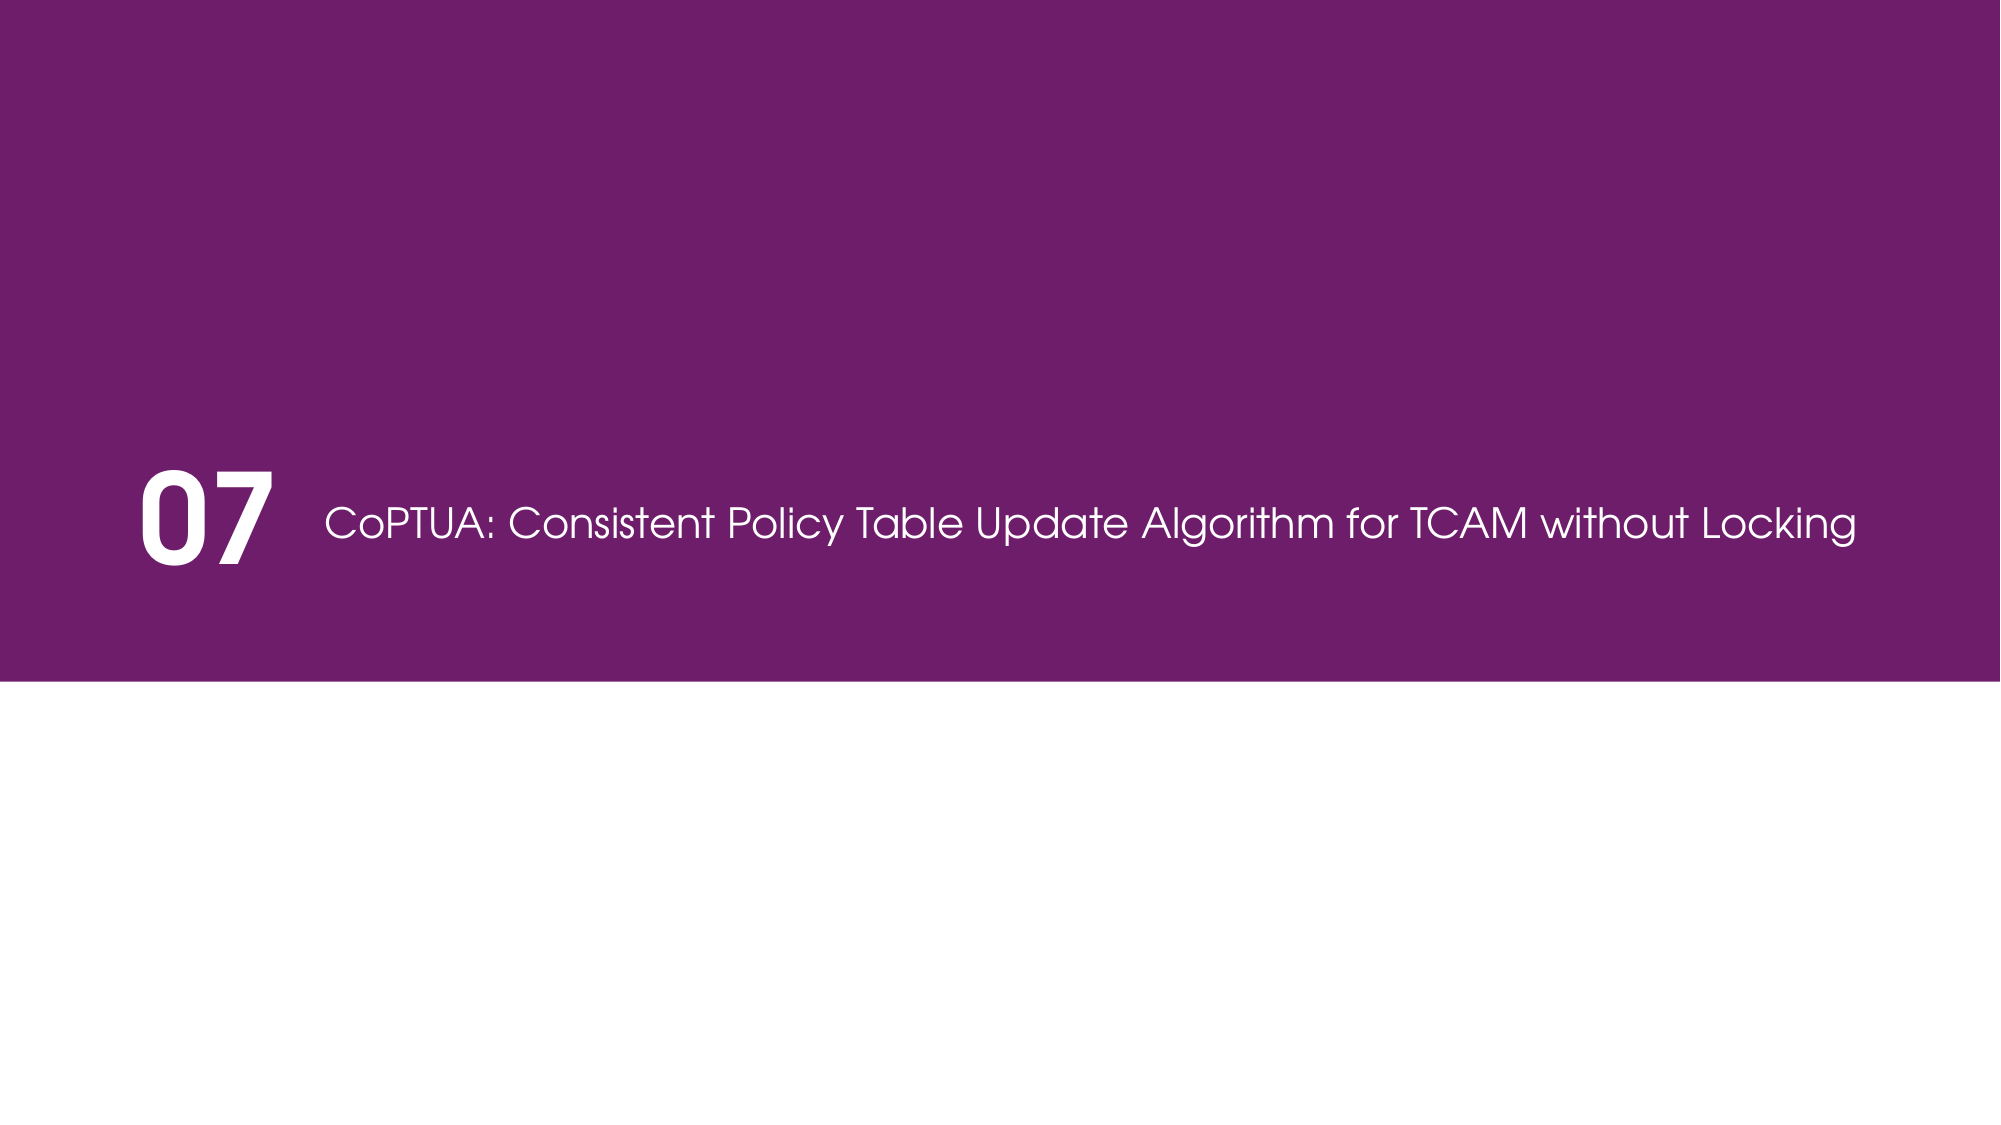

07
CoPTUA: Consistent Policy Table Update Algorithm for TCAM without Locking